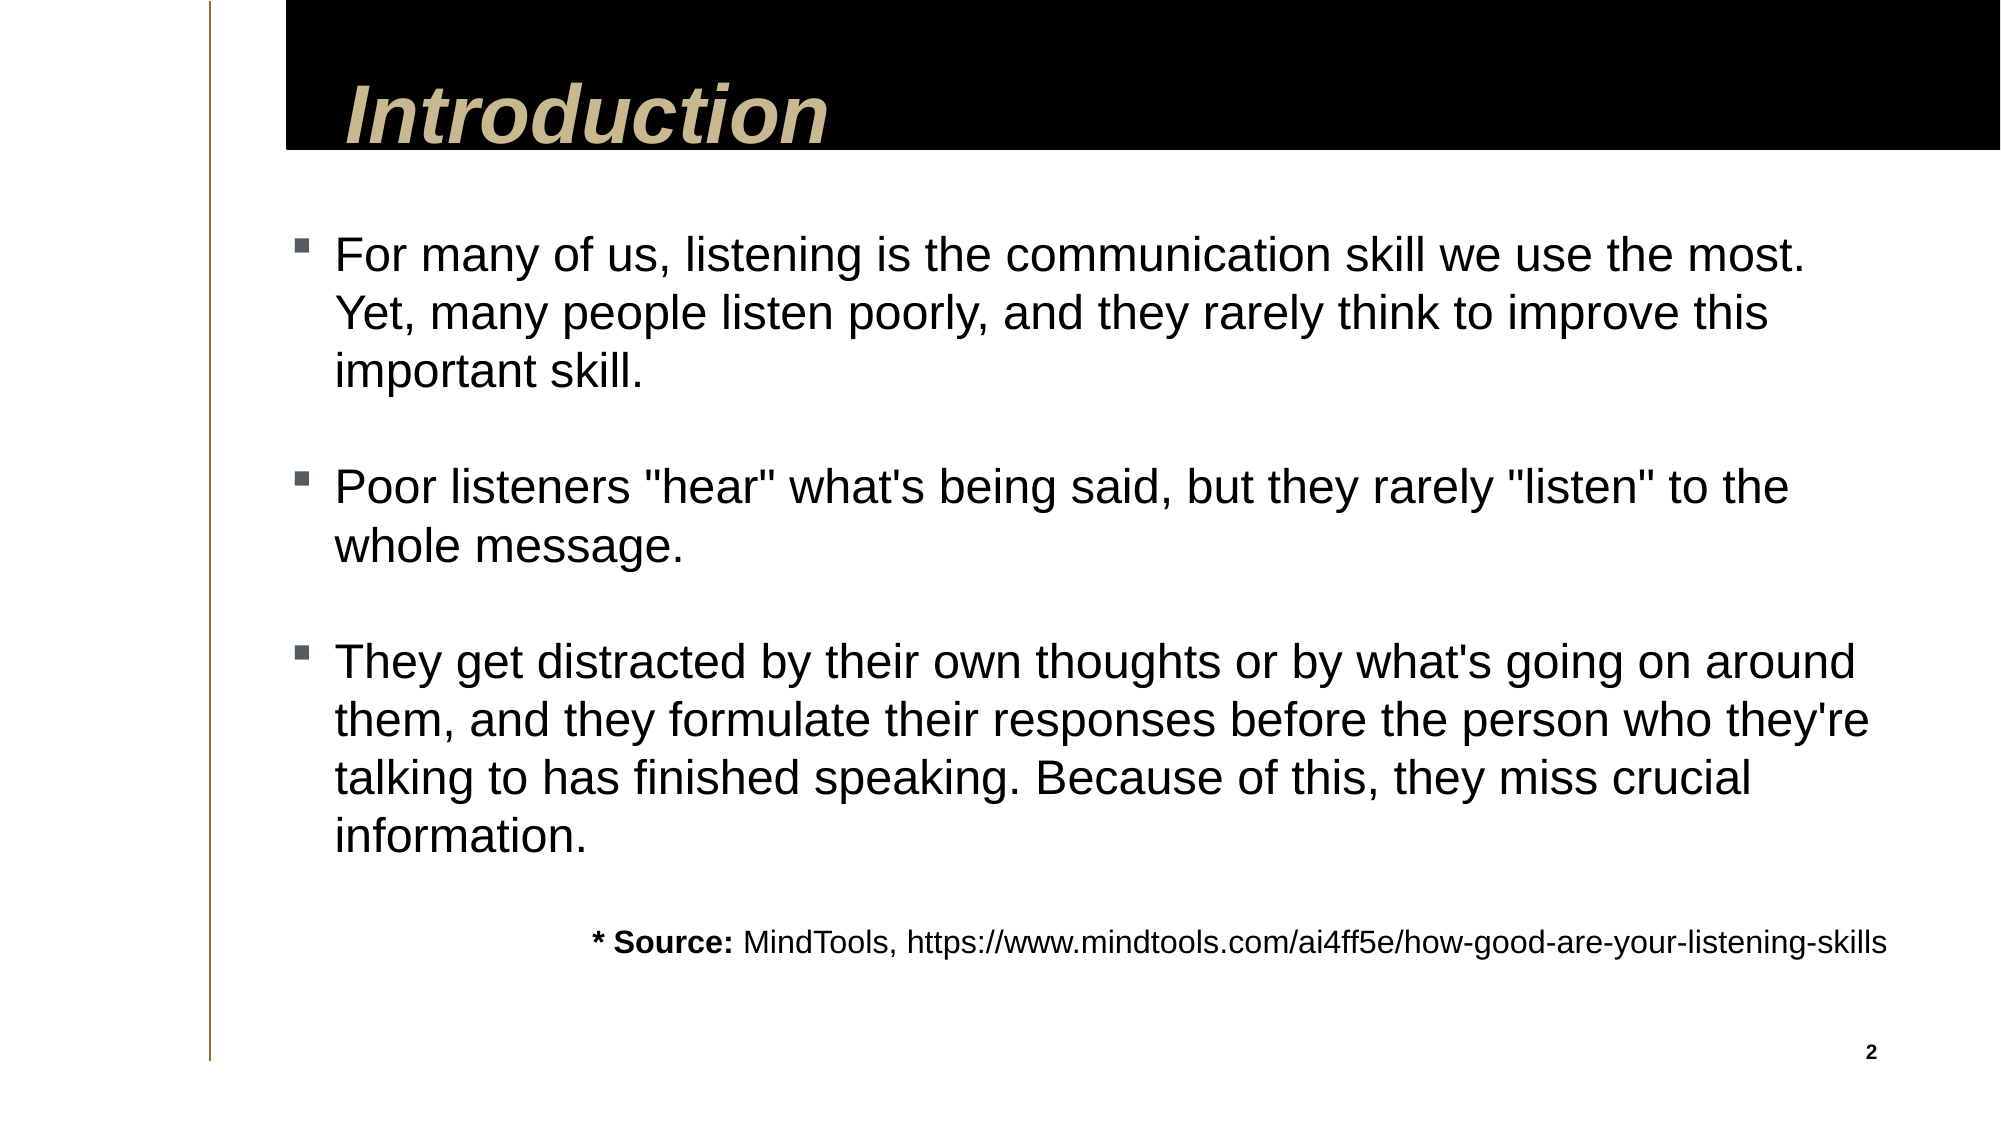

# Introduction
For many of us, listening is the communication skill we use the most. Yet, many people listen poorly, and they rarely think to improve this important skill.

Poor listeners "hear" what's being said, but they rarely "listen" to the whole message.

They get distracted by their own thoughts or by what's going on around them, and they formulate their responses before the person who they're talking to has finished speaking. Because of this, they miss crucial information.

* Source: MindTools, https://www.mindtools.com/ai4ff5e/how-good-are-your-listening-skills

2